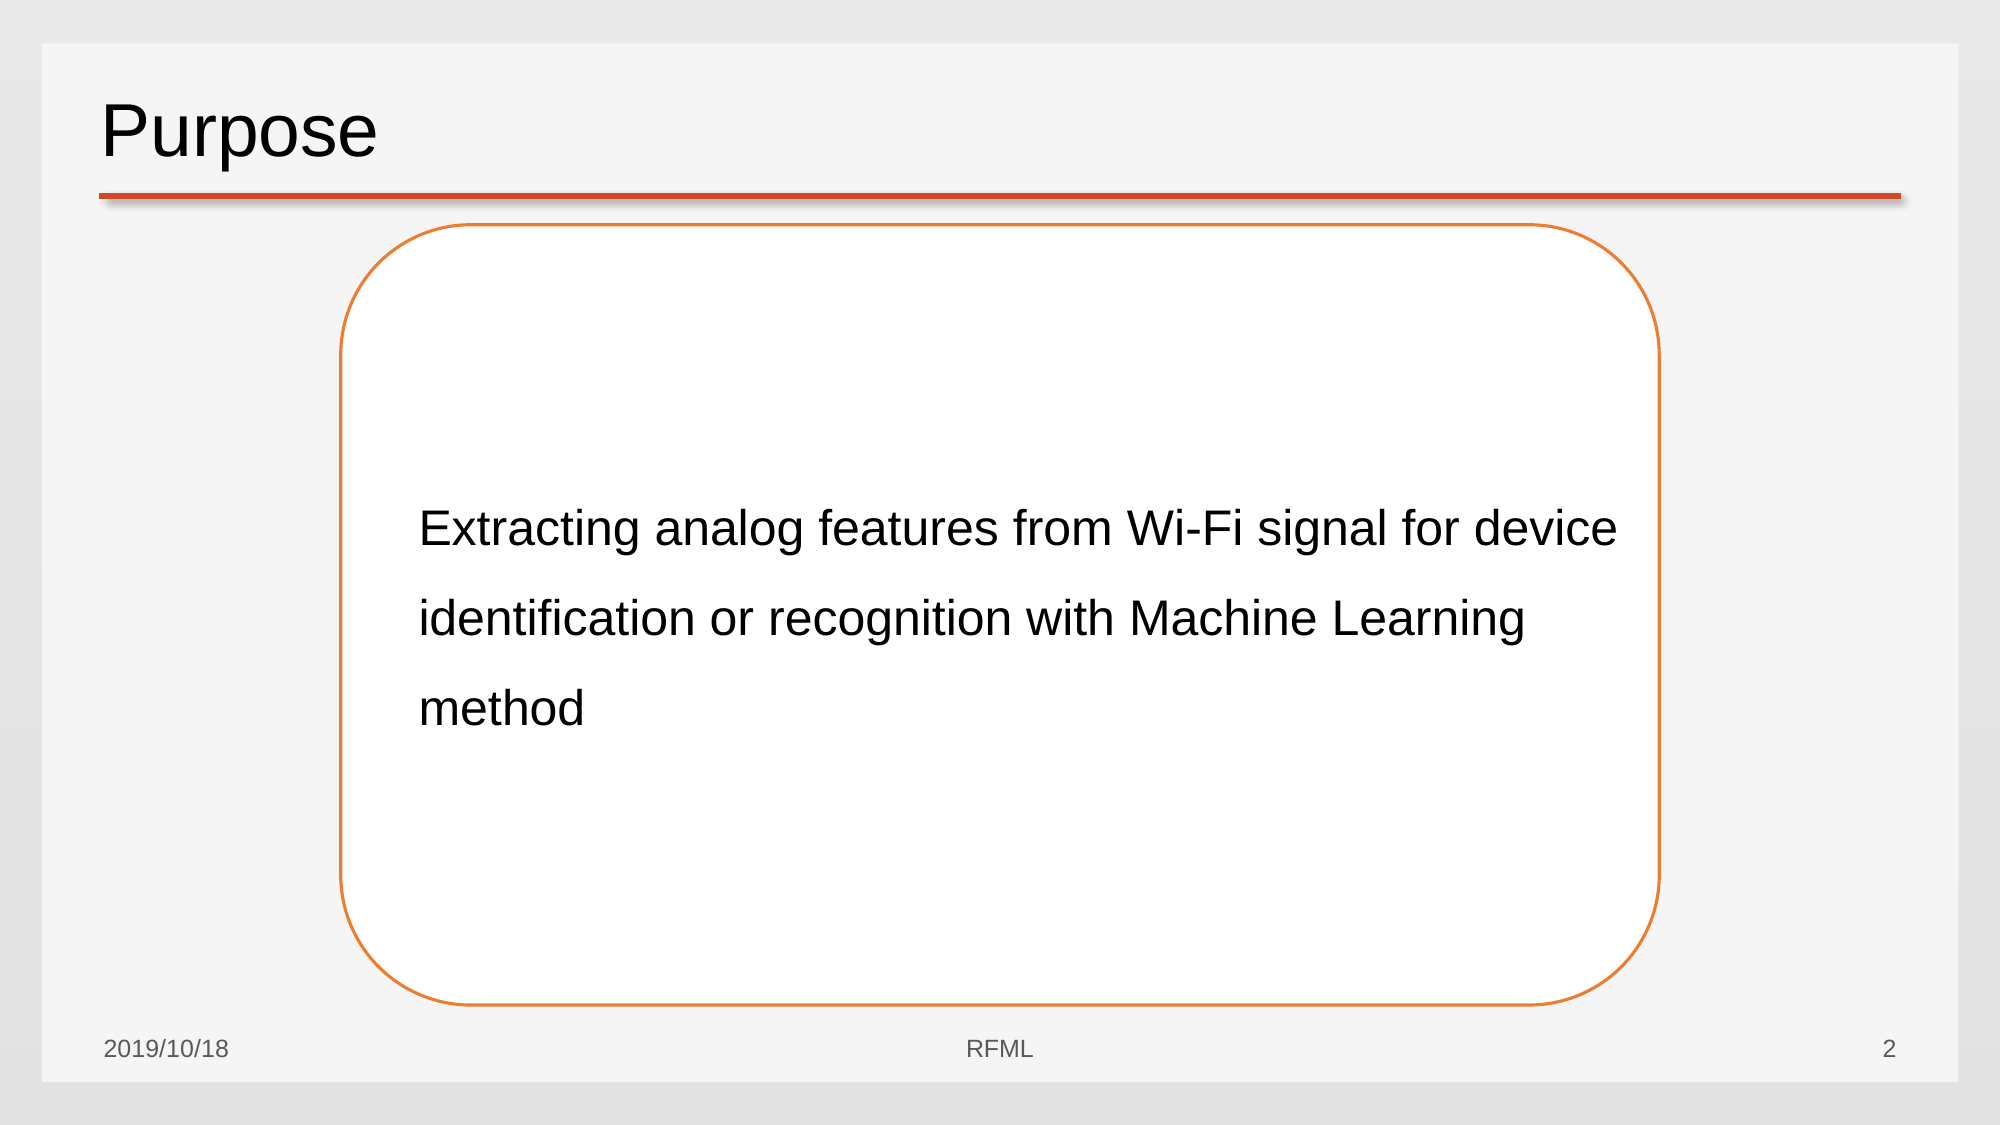

# Purpose
Extracting analog features from Wi-Fi signal for device identification or recognition with Machine Learning method
2019/10/18
RFML
2